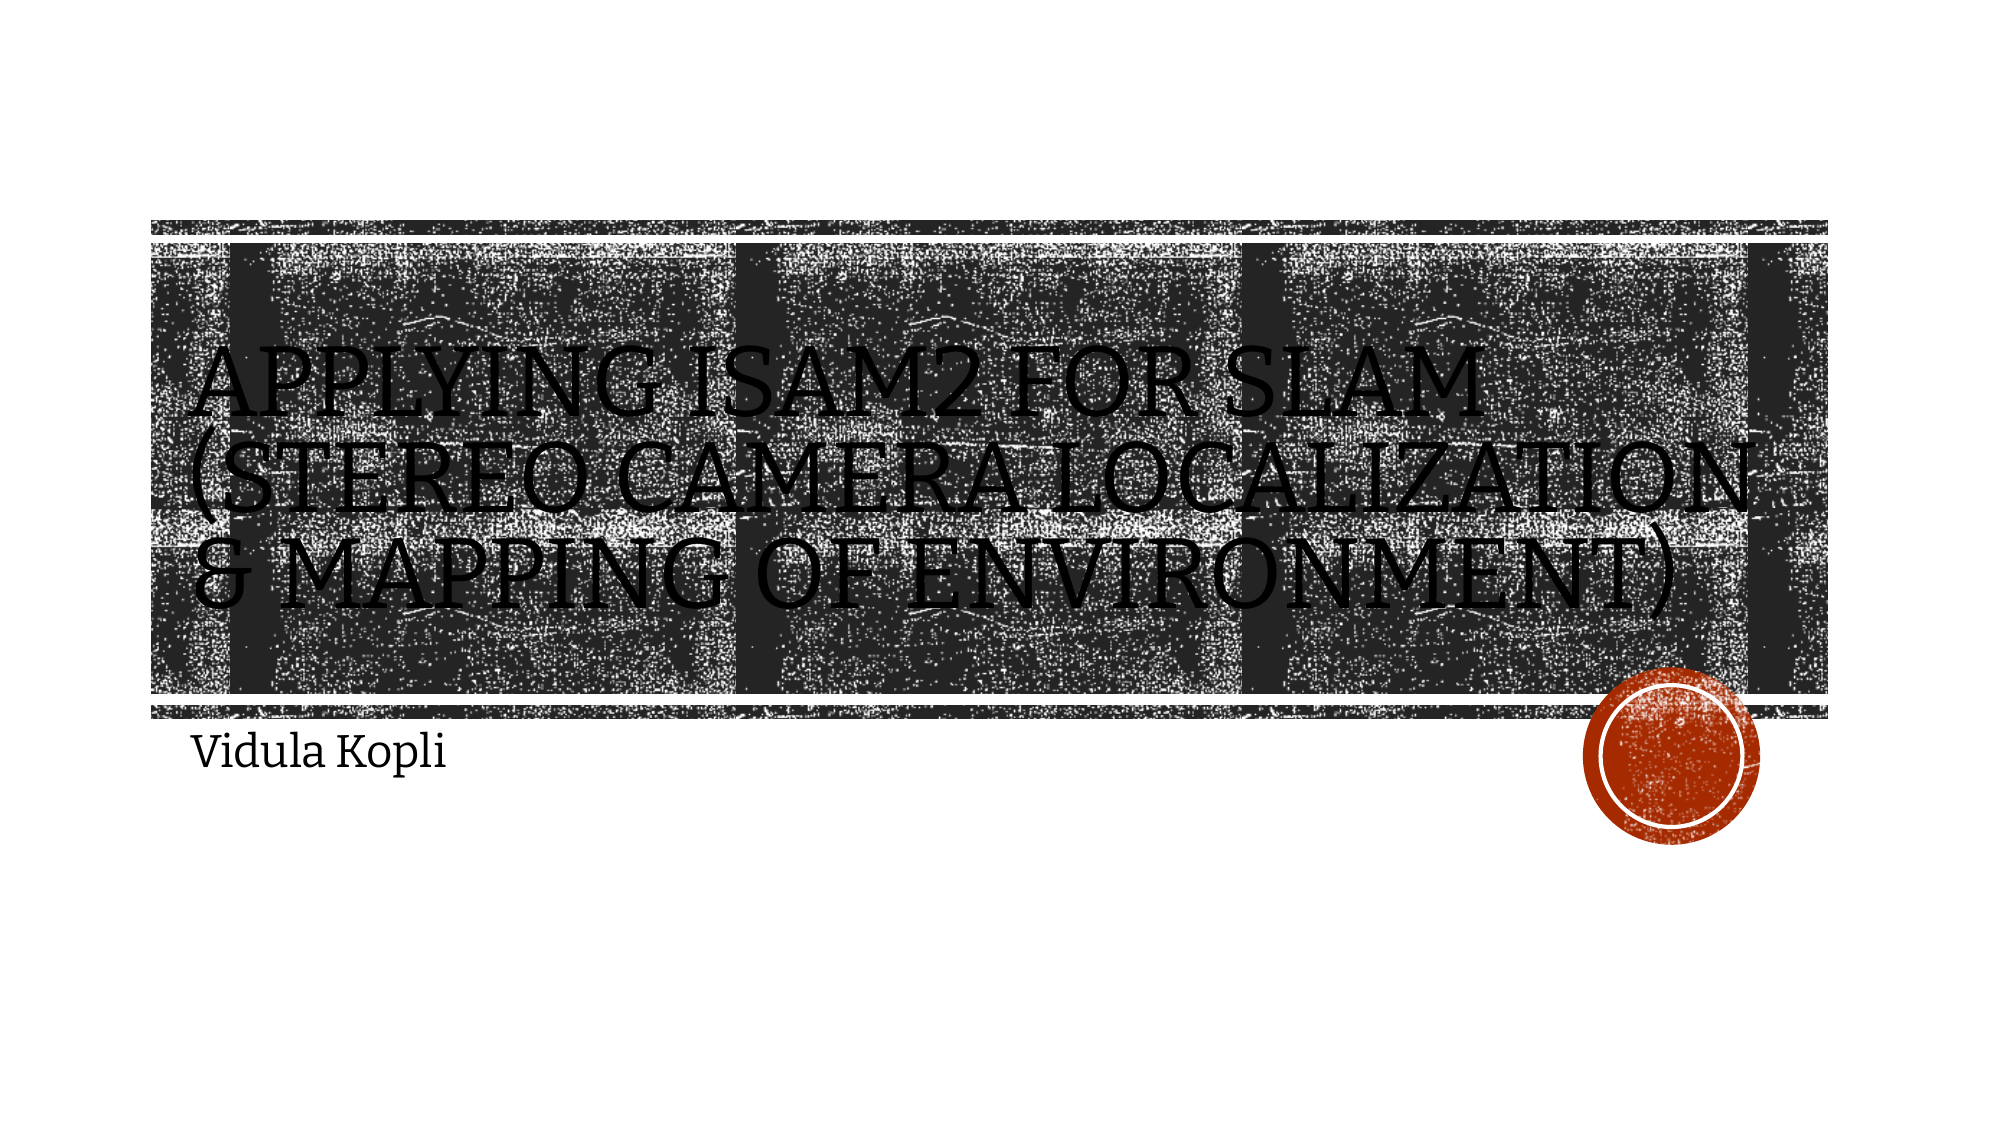

# Applying iSAM2 For SLAM (Stereo Camera Localization & Mapping of Environment)
Vidula Kopli